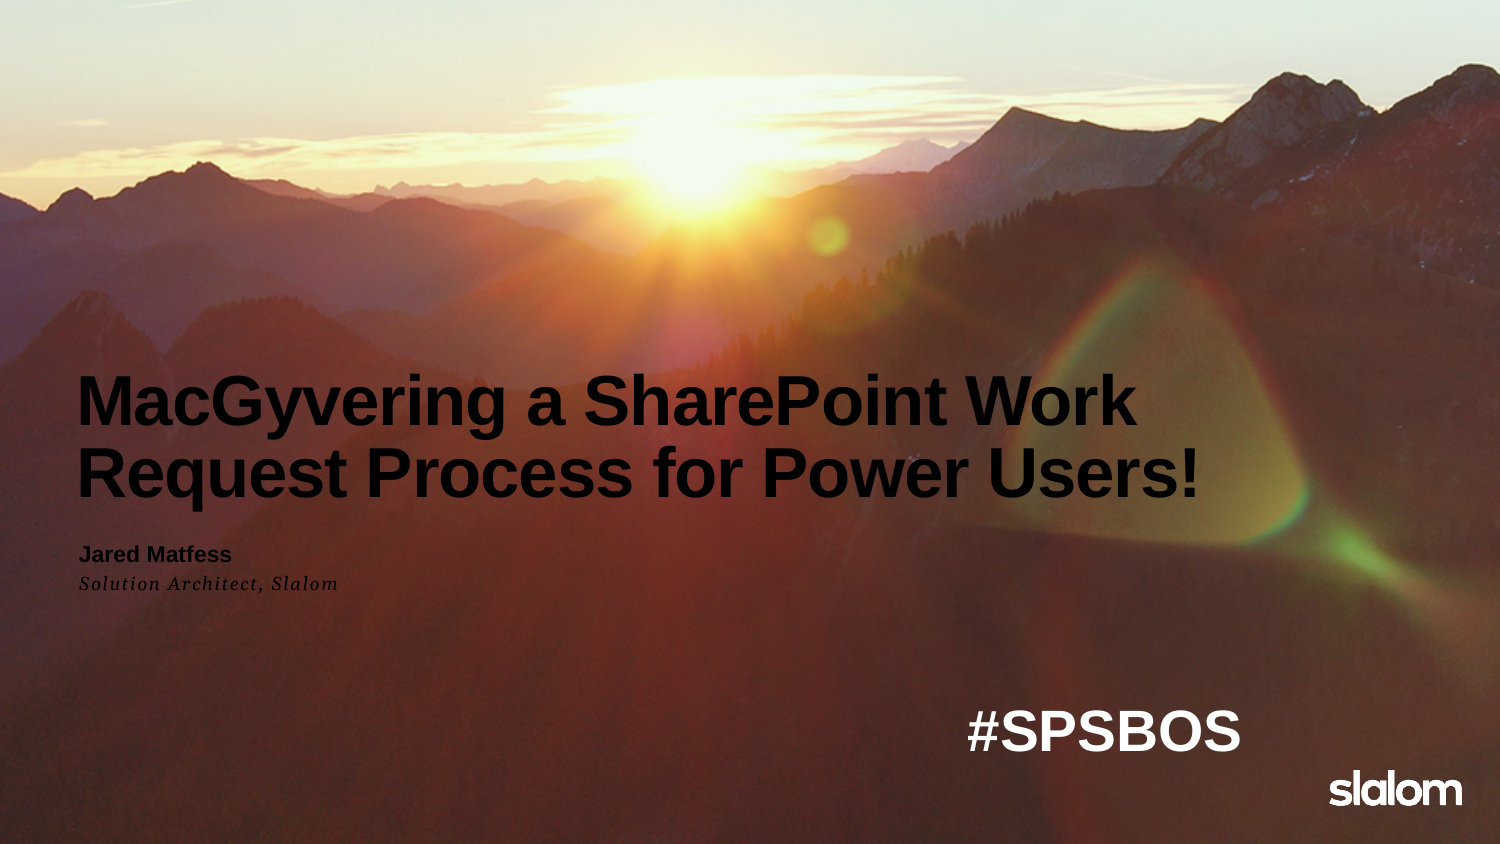

# MacGyvering a SharePoint Work Request Process for Power Users!
Jared Matfess
Solution Architect, Slalom
#SPSBOS